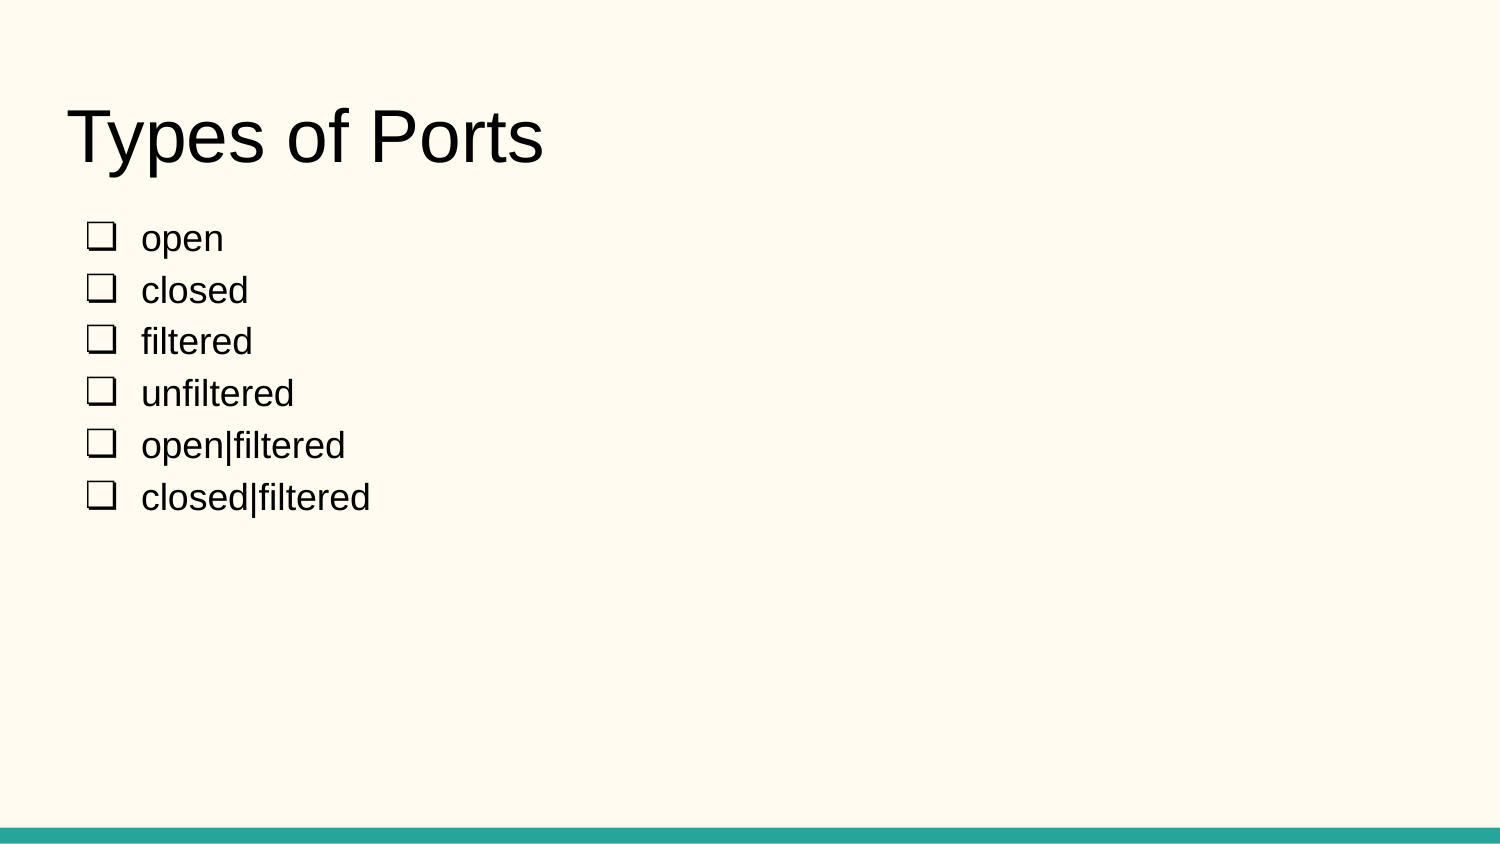

# Types of Ports
open
closed
filtered
unfiltered
open|filtered
closed|filtered